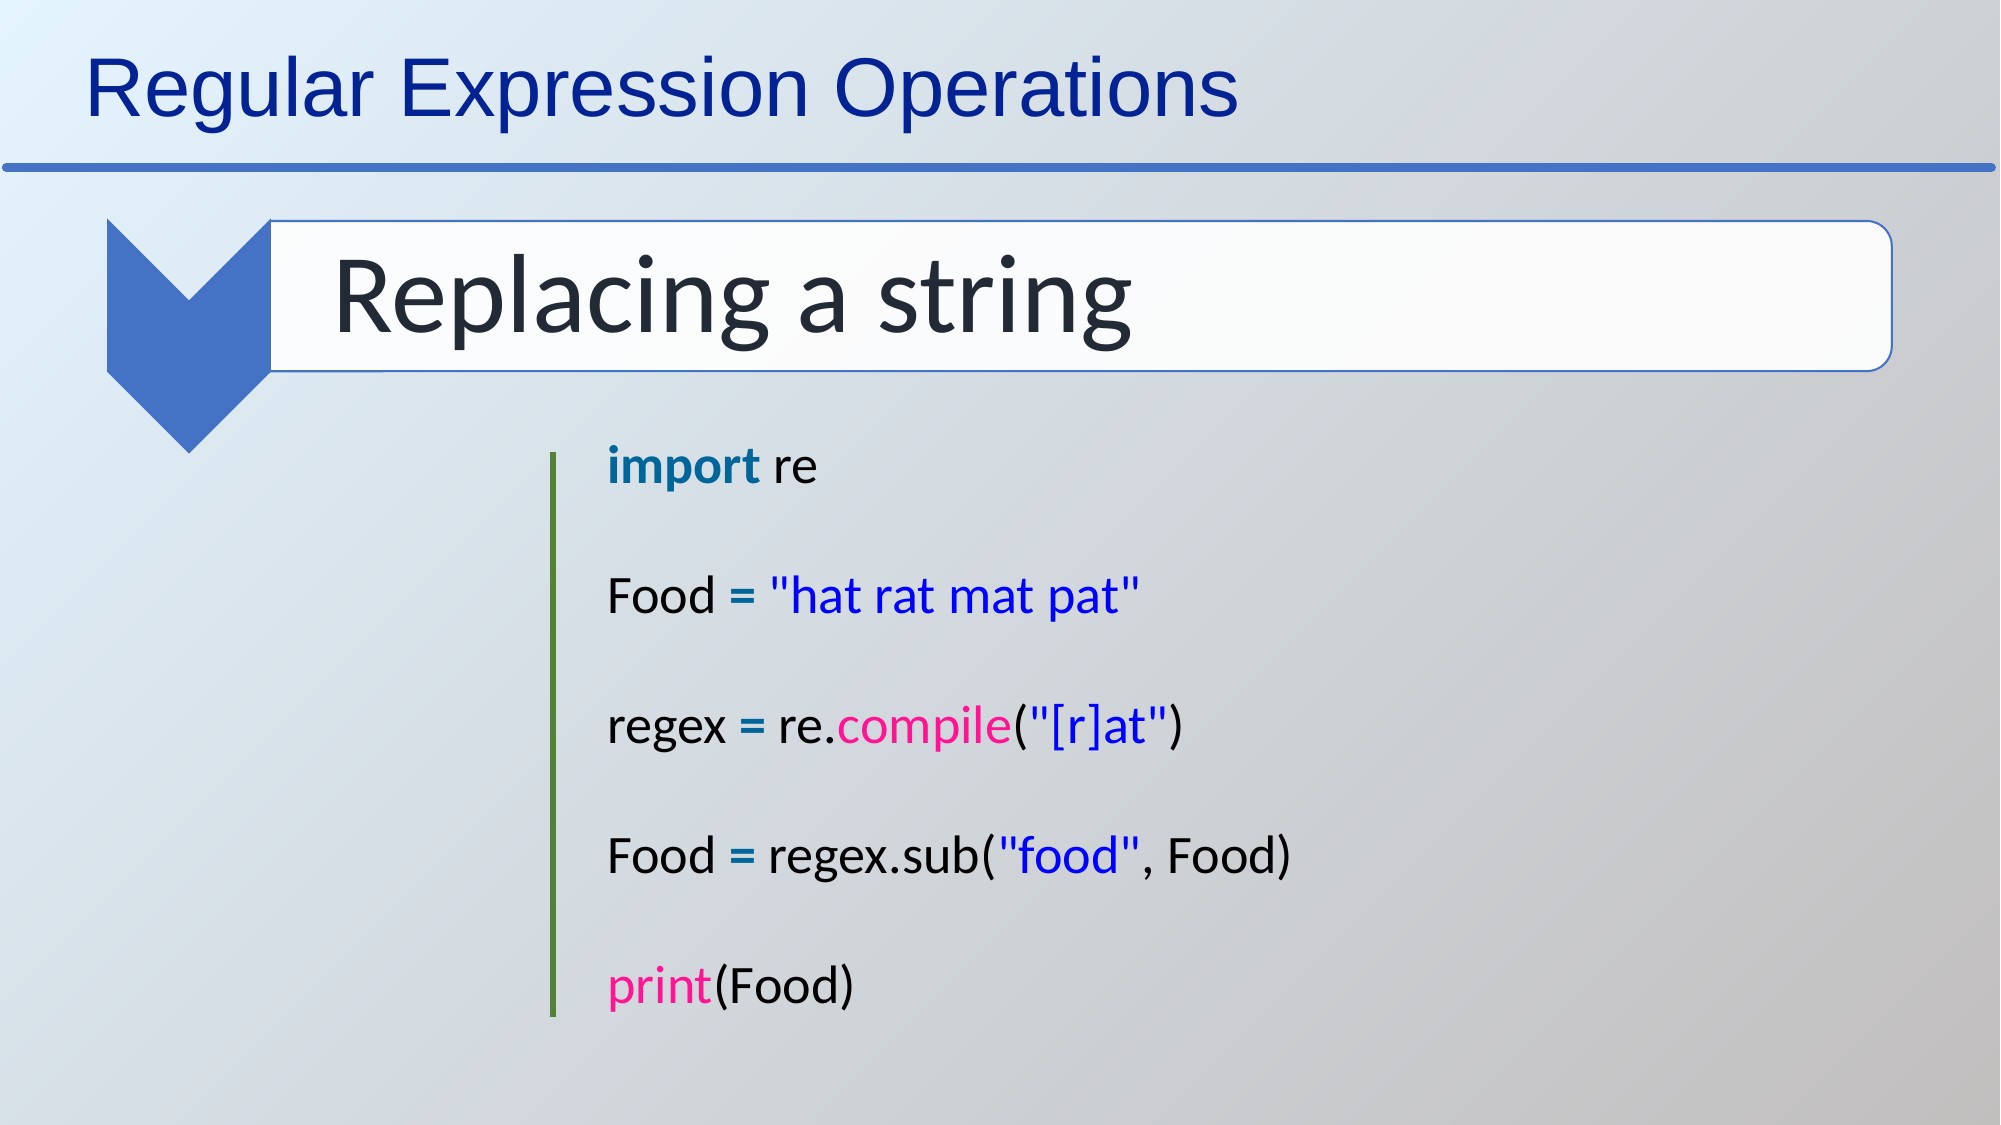

Regular Expression Operations

Replacing a string
import re

Food = "hat rat mat pat"

regex = re.compile("[r]at")

Food = regex.sub("food", Food)

print(Food)